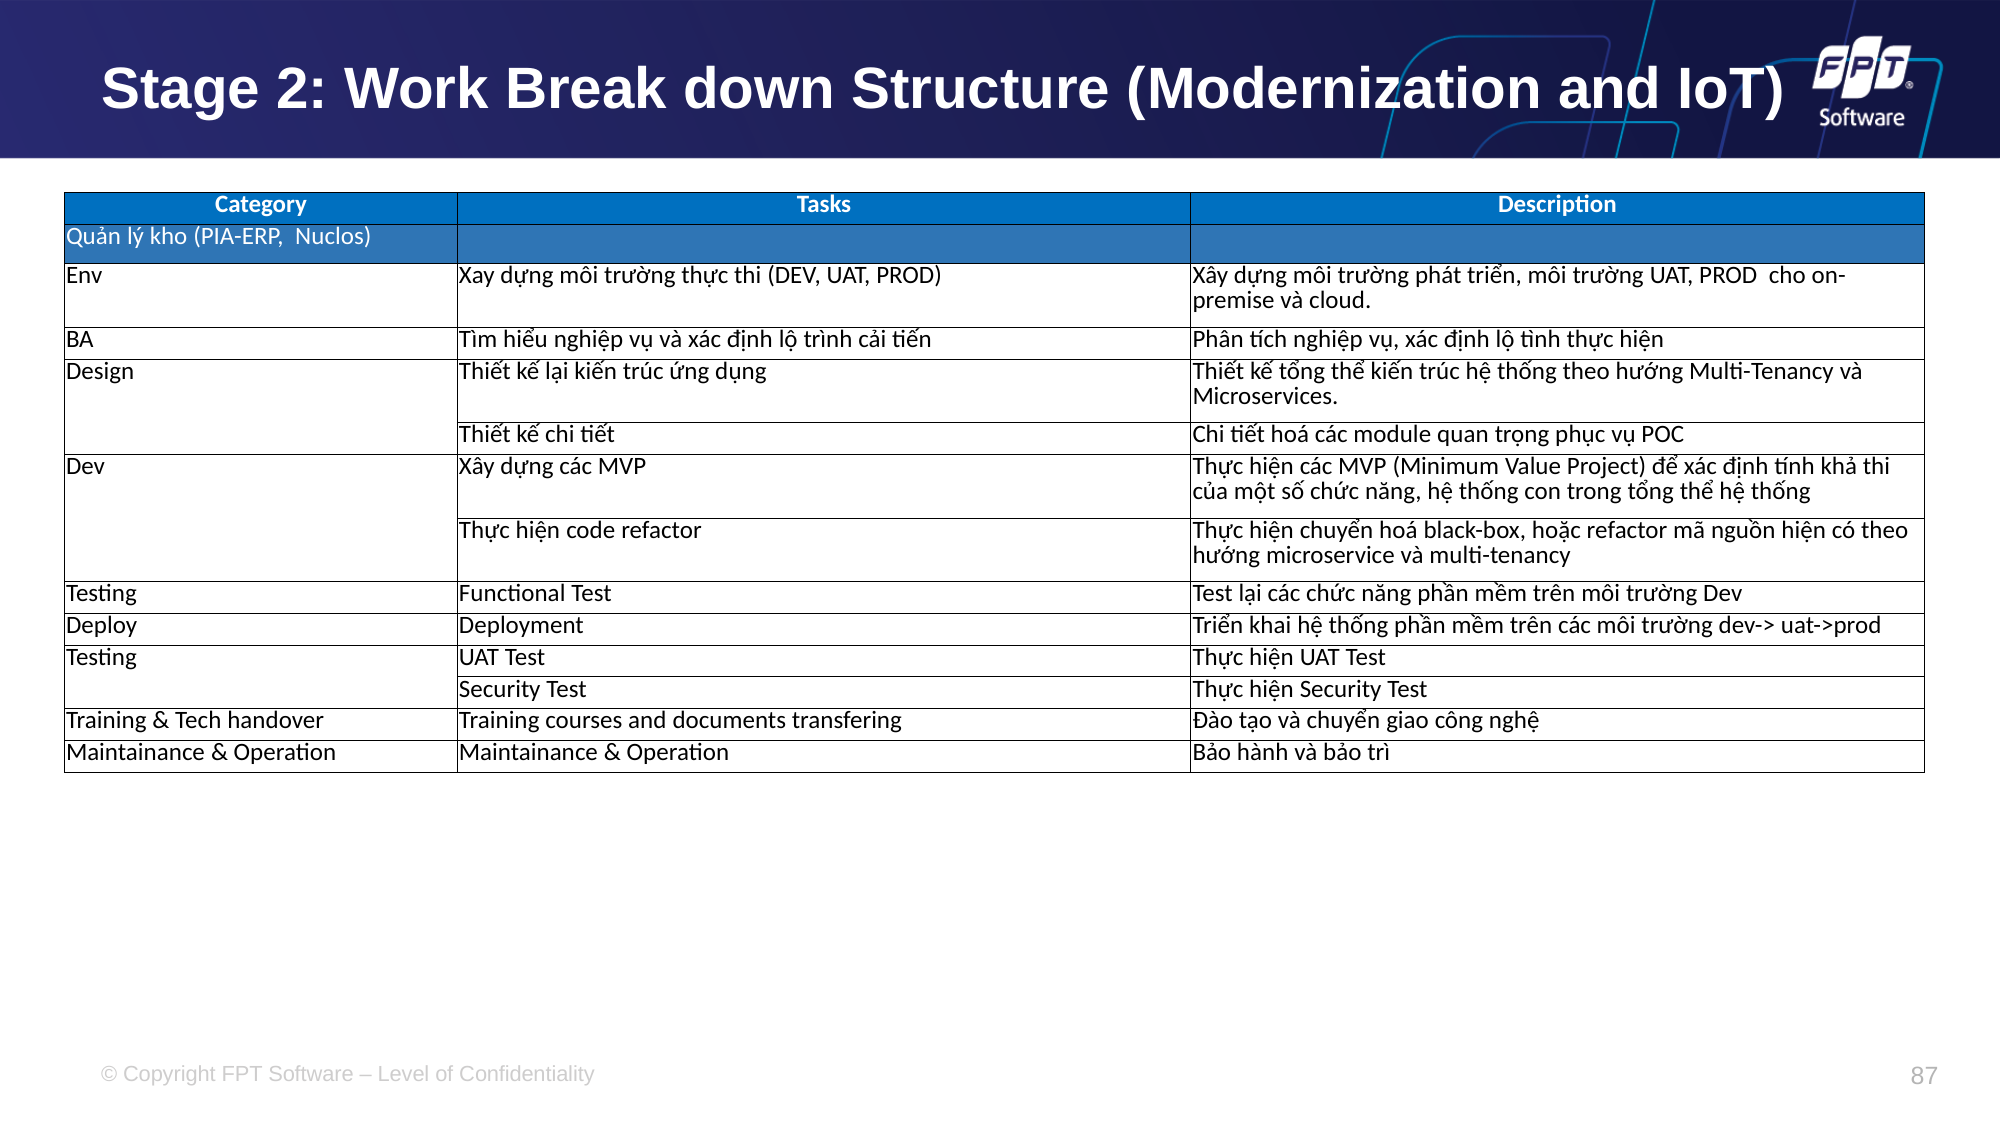

# Stage 2: Work Break down Structure (Modernization and IoT)
| Category | Tasks | Description |
| --- | --- | --- |
| Quản lý kho (PIA-ERP, Nuclos) |  |  |
| Env | Xay dựng môi trường thực thi (DEV, UAT, PROD) | Xây dựng môi trường phát triển, môi trường UAT, PROD cho on-premise và cloud. |
| BA | Tìm hiểu nghiệp vụ và xác định lộ trình cải tiến | Phân tích nghiệp vụ, xác định lộ tình thực hiện |
| Design | Thiết kế lại kiến trúc ứng dụng | Thiết kế tổng thể kiến trúc hệ thống theo hướng Multi-Tenancy và Microservices. |
|  | Thiết kế chi tiết | Chi tiết hoá các module quan trọng phục vụ POC |
| Dev | Xây dựng các MVP | Thực hiện các MVP (Minimum Value Project) để xác định tính khả thi của một số chức năng, hệ thống con trong tổng thể hệ thống |
|  | Thực hiện code refactor | Thực hiện chuyển hoá black-box, hoặc refactor mã nguồn hiện có theo hướng microservice và multi-tenancy |
| Testing | Functional Test | Test lại các chức năng phần mềm trên môi trường Dev |
| Deploy | Deployment | Triển khai hệ thống phần mềm trên các môi trường dev-> uat->prod |
| Testing | UAT Test | Thực hiện UAT Test |
|  | Security Test | Thực hiện Security Test |
| Training & Tech handover | Training courses and documents transfering | Đào tạo và chuyển giao công nghệ |
| Maintainance & Operation | Maintainance & Operation | Bảo hành và bảo trì |
87